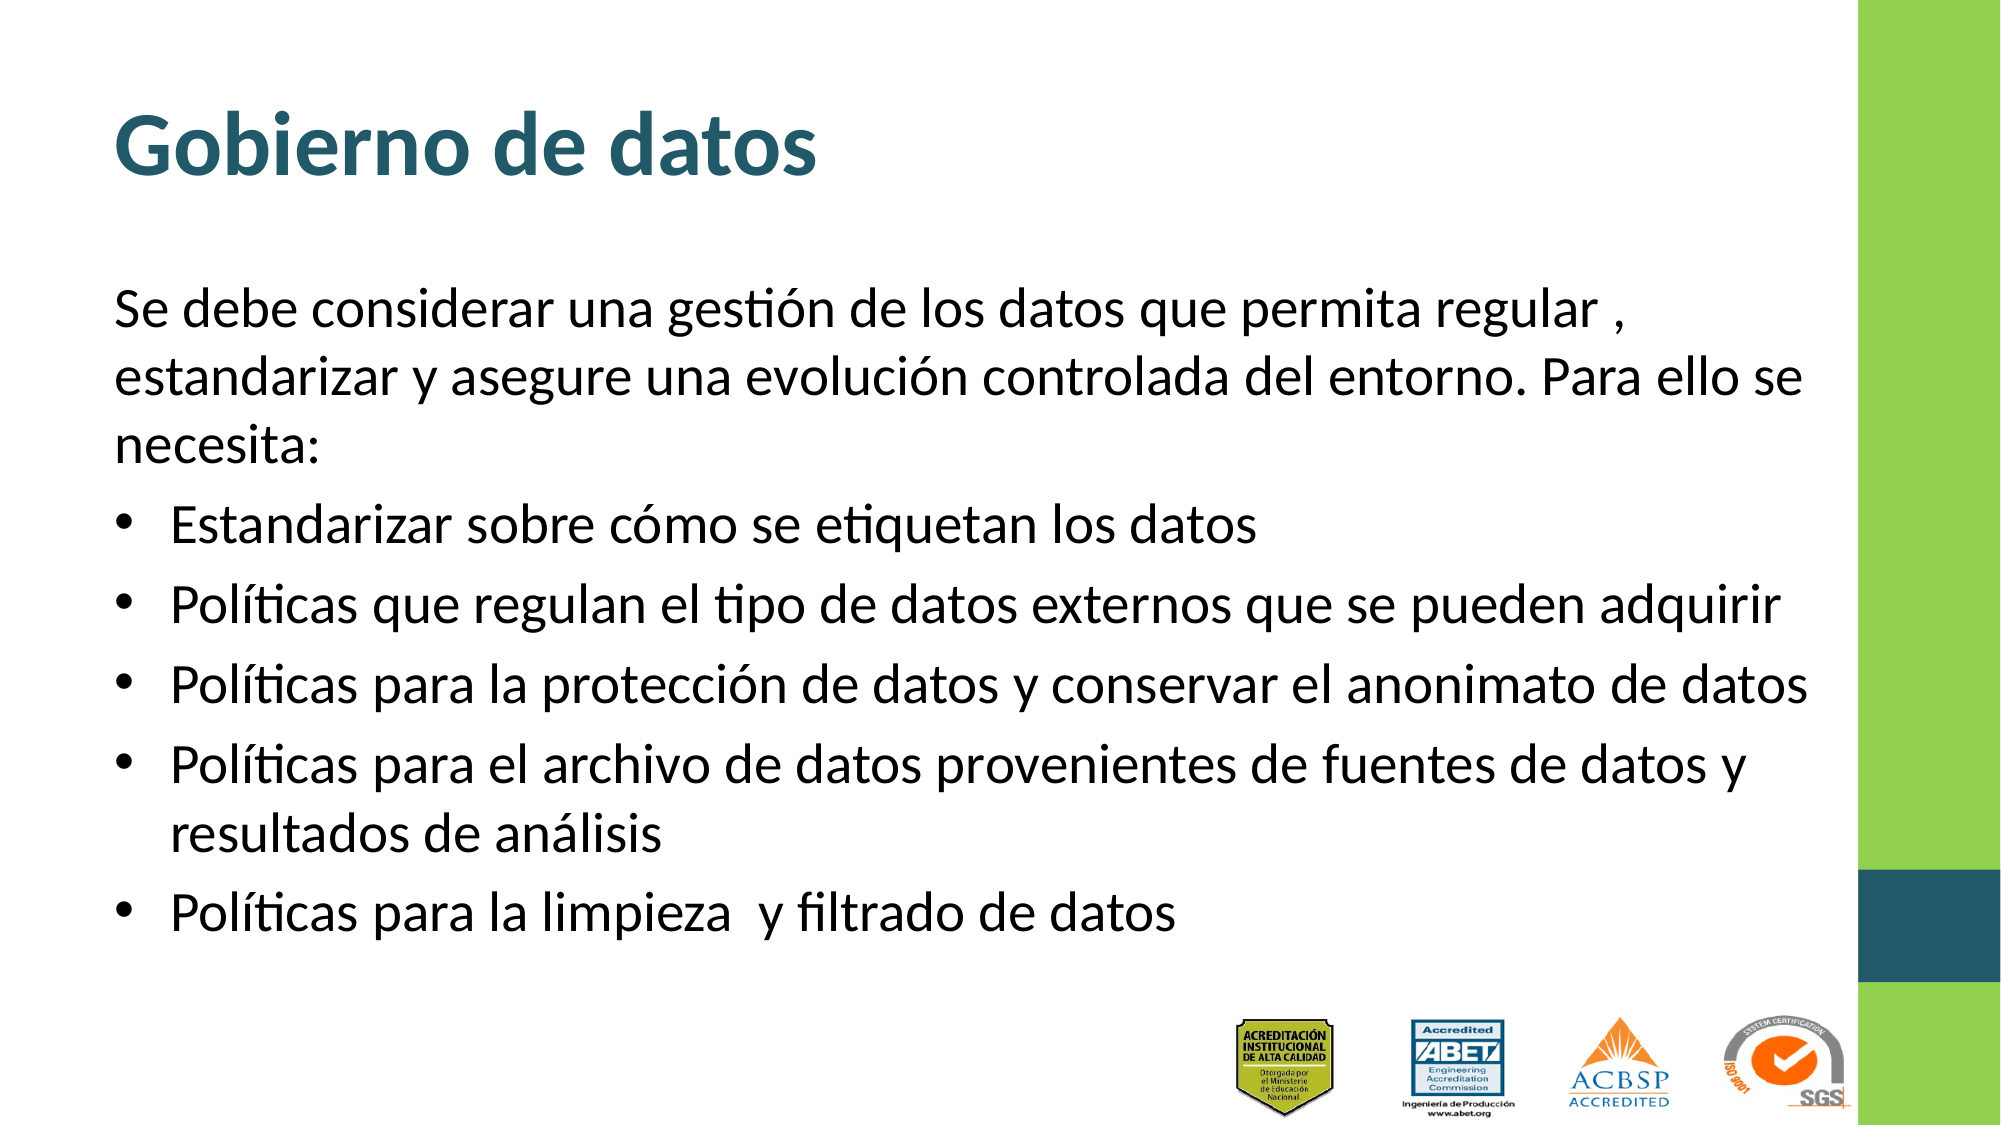

# Gobierno de datos
Se debe considerar una gestión de los datos que permita regular , estandarizar y asegure una evolución controlada del entorno. Para ello se necesita:
Estandarizar sobre cómo se etiquetan los datos
Políticas que regulan el tipo de datos externos que se pueden adquirir
Políticas para la protección de datos y conservar el anonimato de datos
Políticas para el archivo de datos provenientes de fuentes de datos y resultados de análisis
Políticas para la limpieza  y filtrado de datos